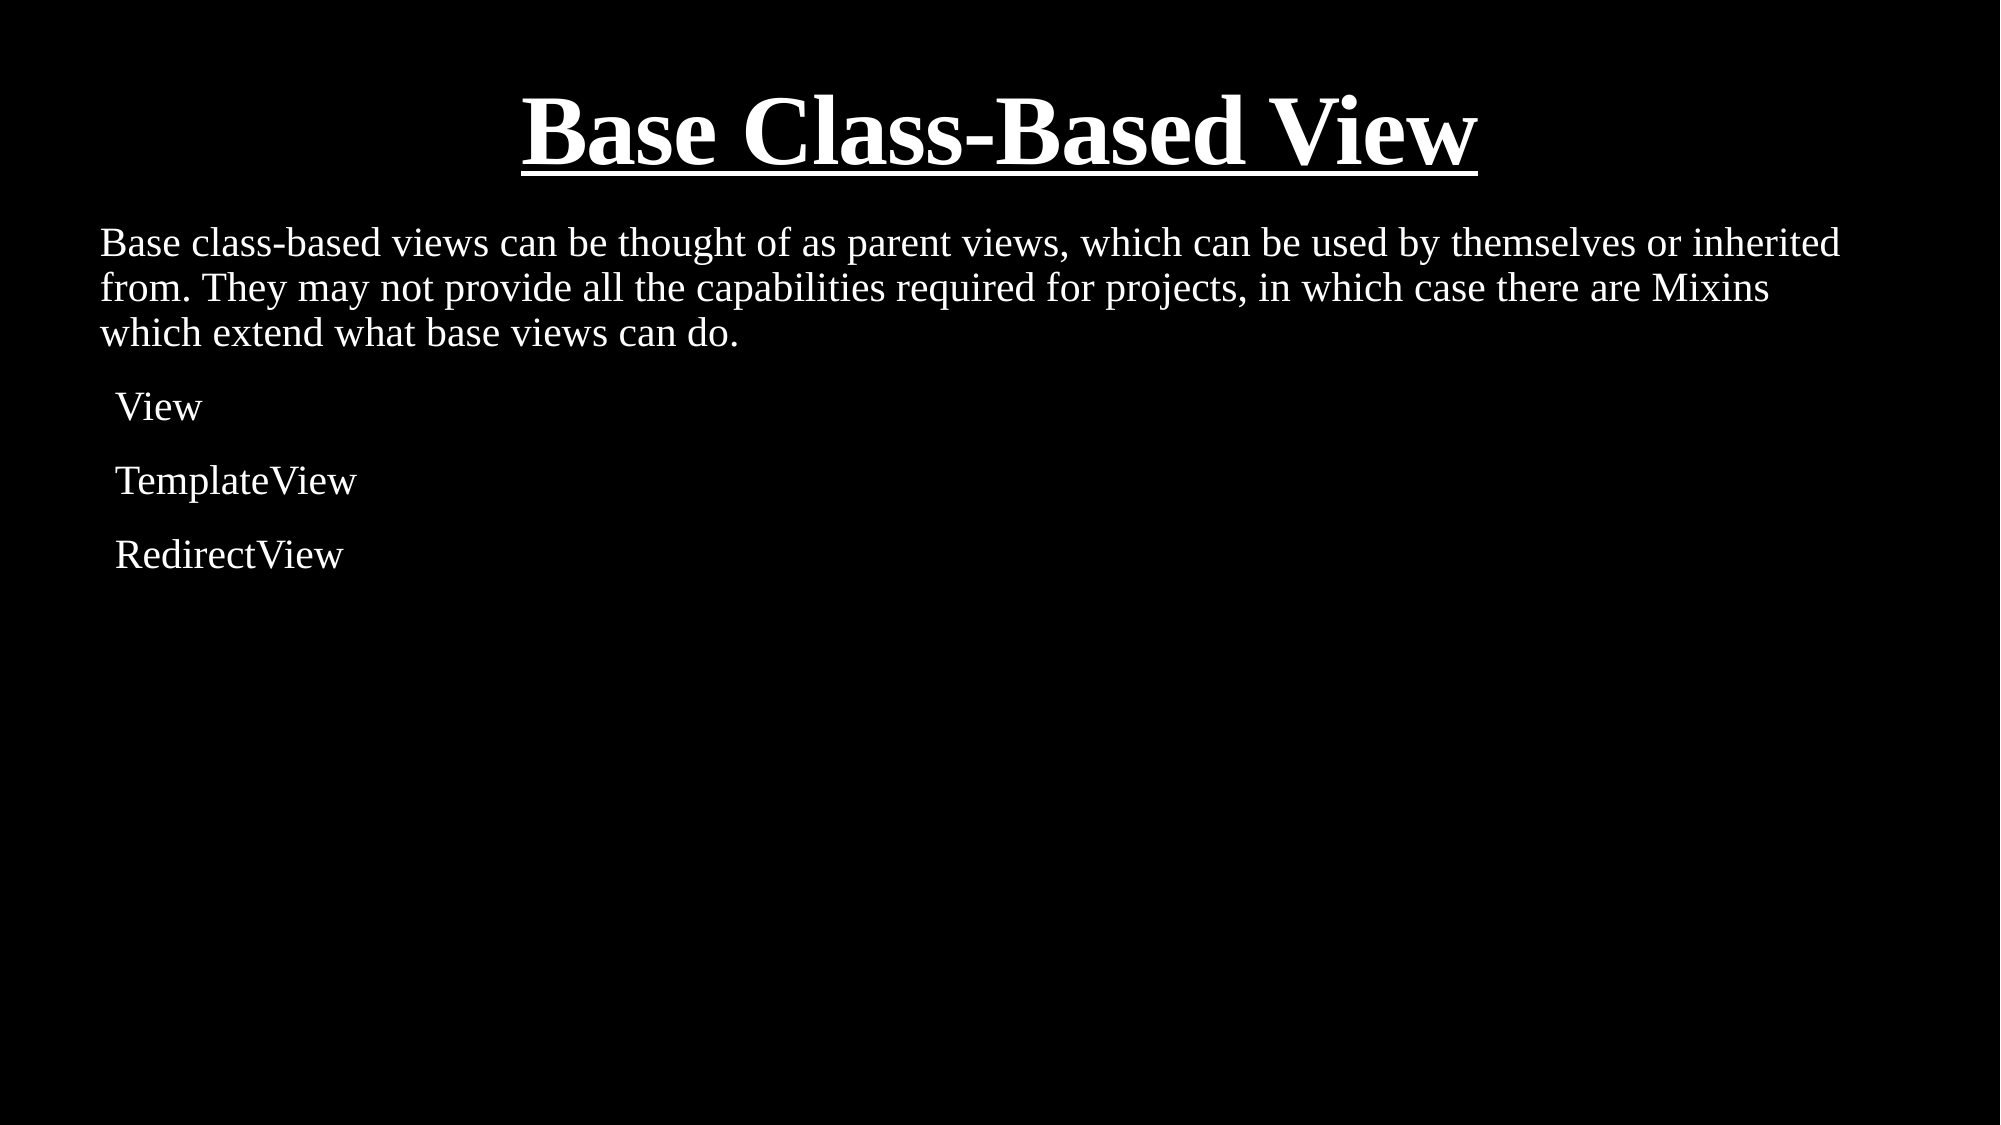

# Base Class-Based View
Base class-based views can be thought of as parent views, which can be used by themselves or inherited from. They may not provide all the capabilities required for projects, in which case there are Mixins which extend what base views can do.
View
TemplateView
RedirectView